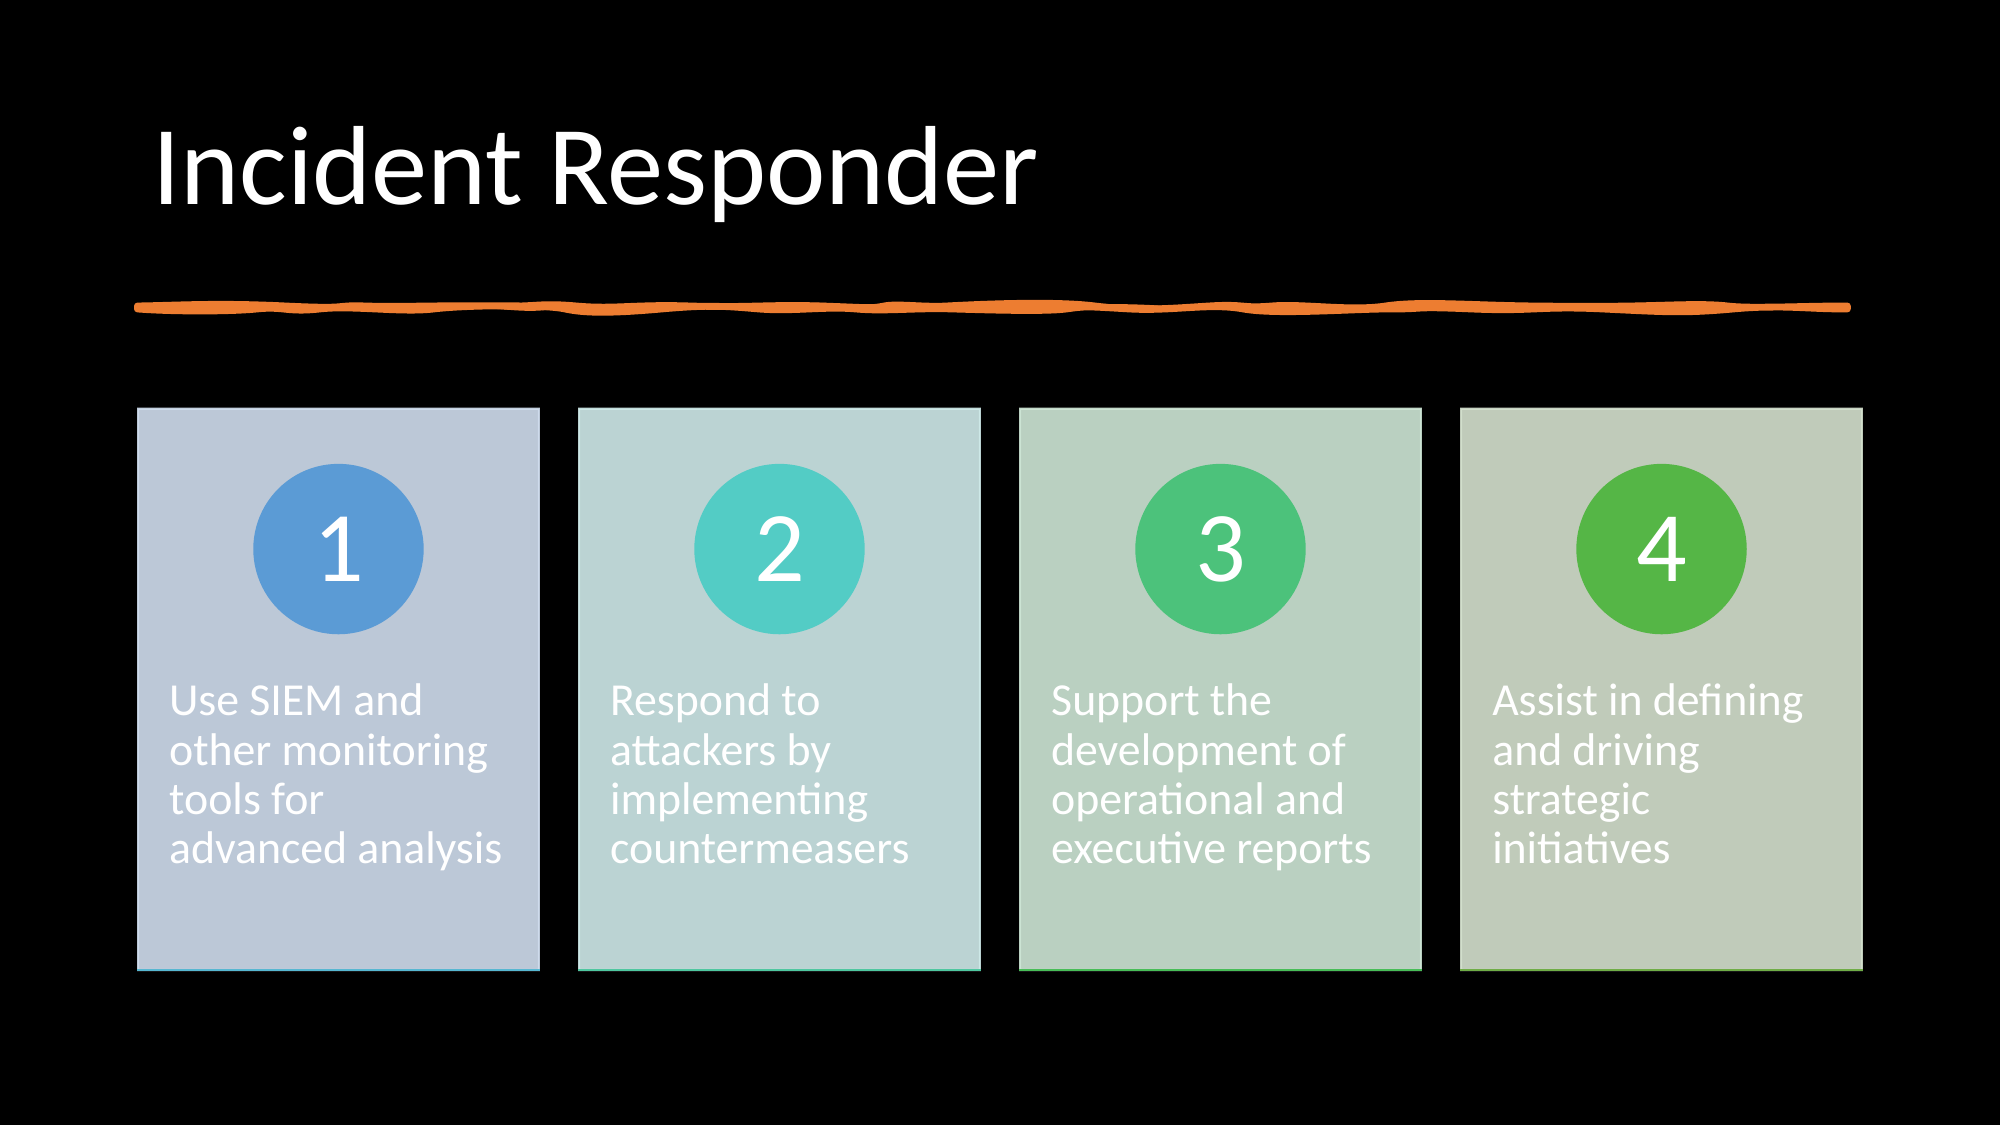

# Incident Responder

Use SIEM and other monitoring tools for advanced analysis
1
Respond to attackers by implementing countermeasers
2
Support the development of operational and executive reports
3
Assist in defining and driving strategic initiatives
4